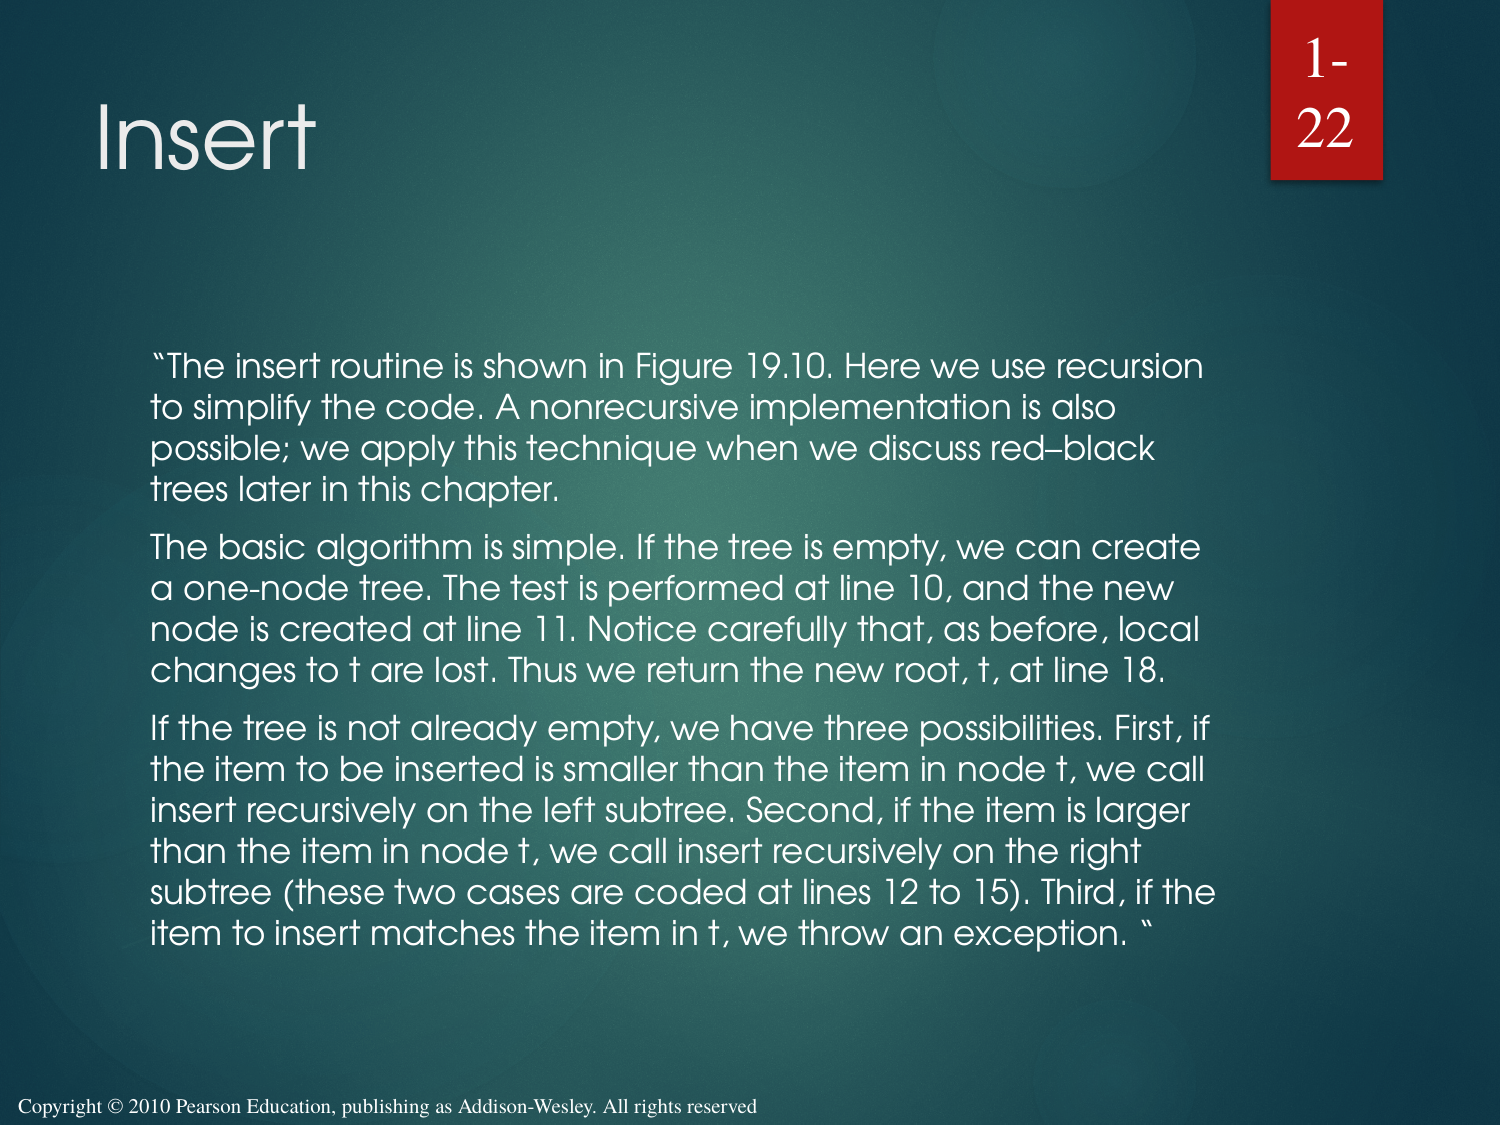

1-22
# Insert
“The insert routine is shown in Figure 19.10. Here we use recursion to simplify the code. A nonrecursive implementation is also possible; we apply this technique when we discuss red–black trees later in this chapter.
The basic algorithm is simple. If the tree is empty, we can create a one-node tree. The test is performed at line 10, and the new node is created at line 11. Notice carefully that, as before, local changes to t are lost. Thus we return the new root, t, at line 18.
If the tree is not already empty, we have three possibilities. First, if the item to be inserted is smaller than the item in node t, we call insert recursively on the left subtree. Second, if the item is larger than the item in node t, we call insert recursively on the right subtree (these two cases are coded at lines 12 to 15). Third, if the item to insert matches the item in t, we throw an exception. “